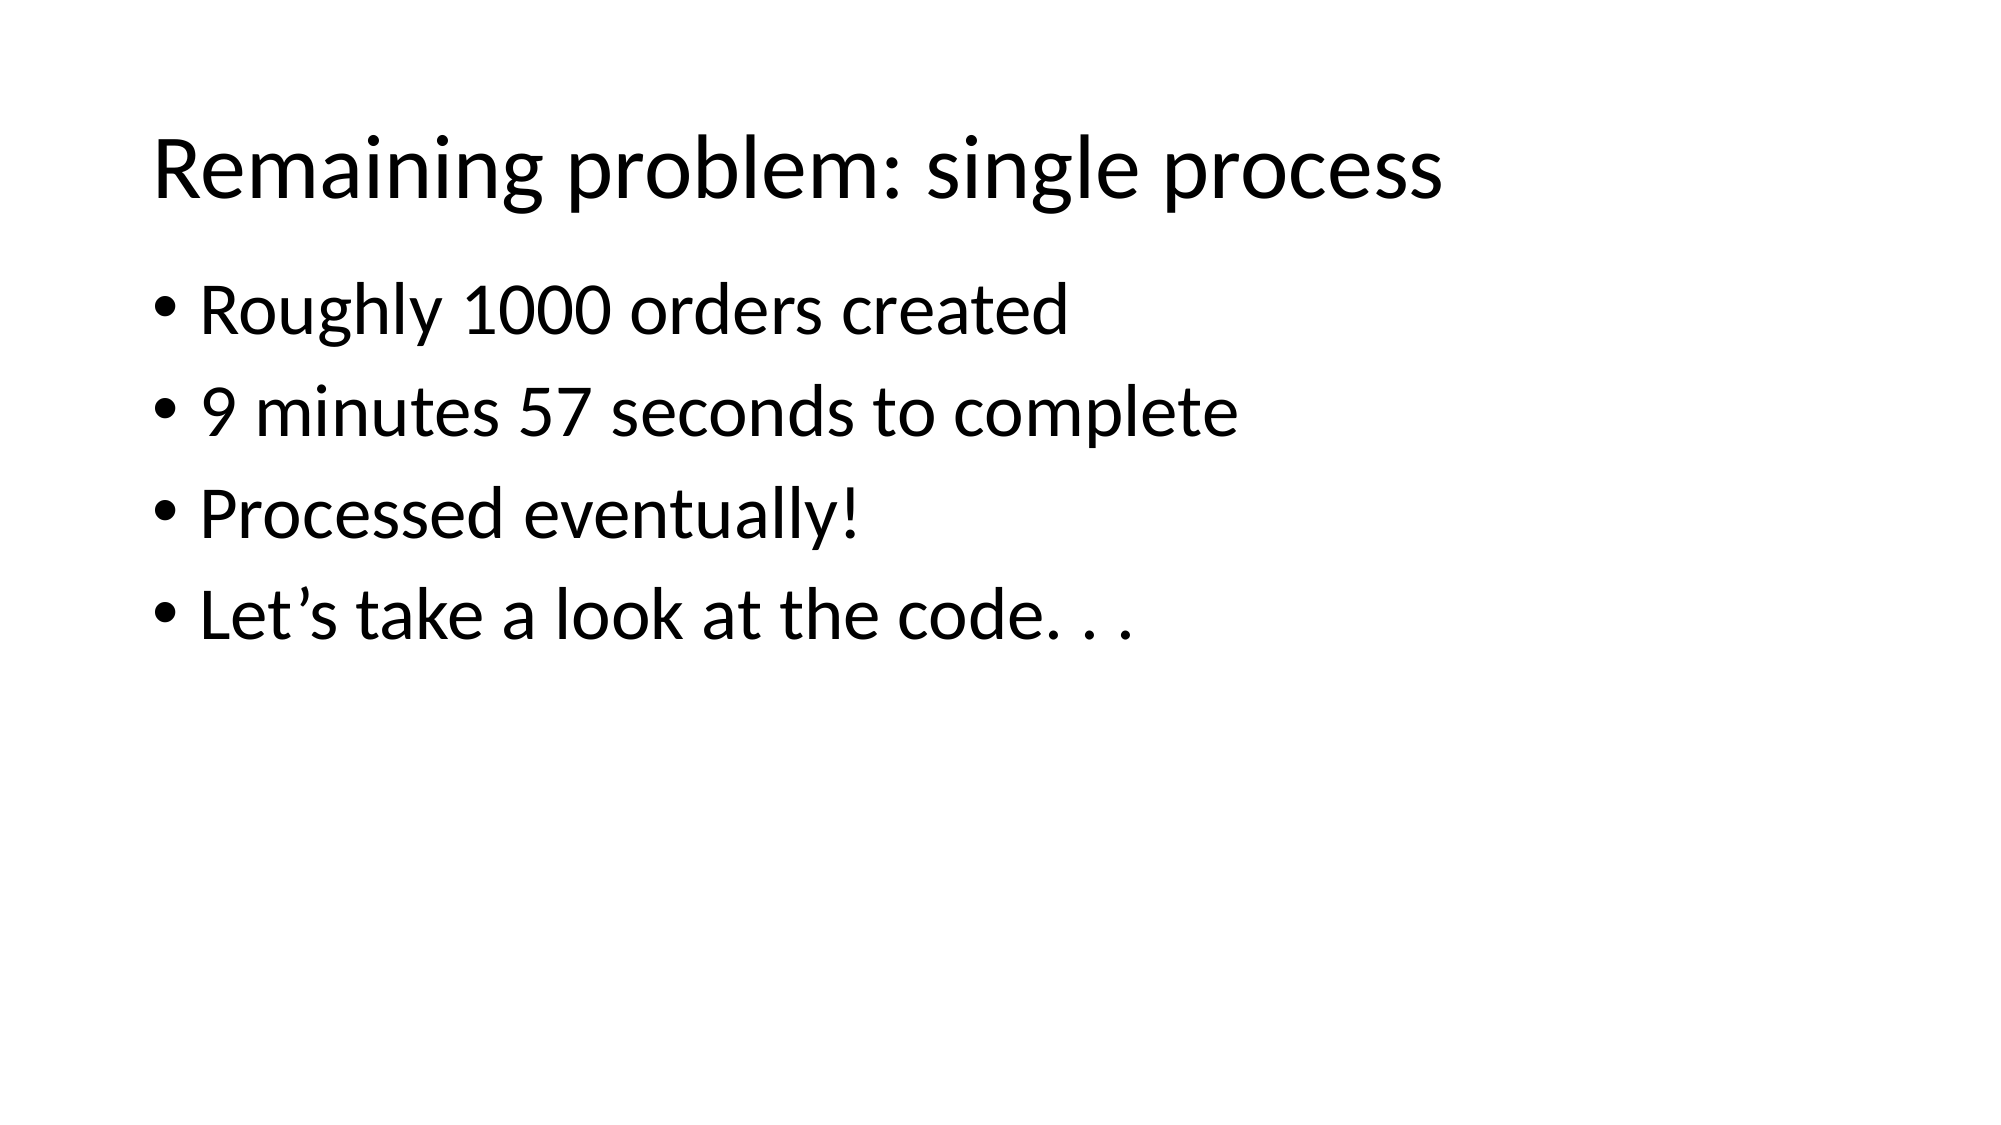

# Remaining problem: single process
Roughly 1000 orders created
9 minutes 57 seconds to complete
Processed eventually!
Let’s take a look at the code. . .